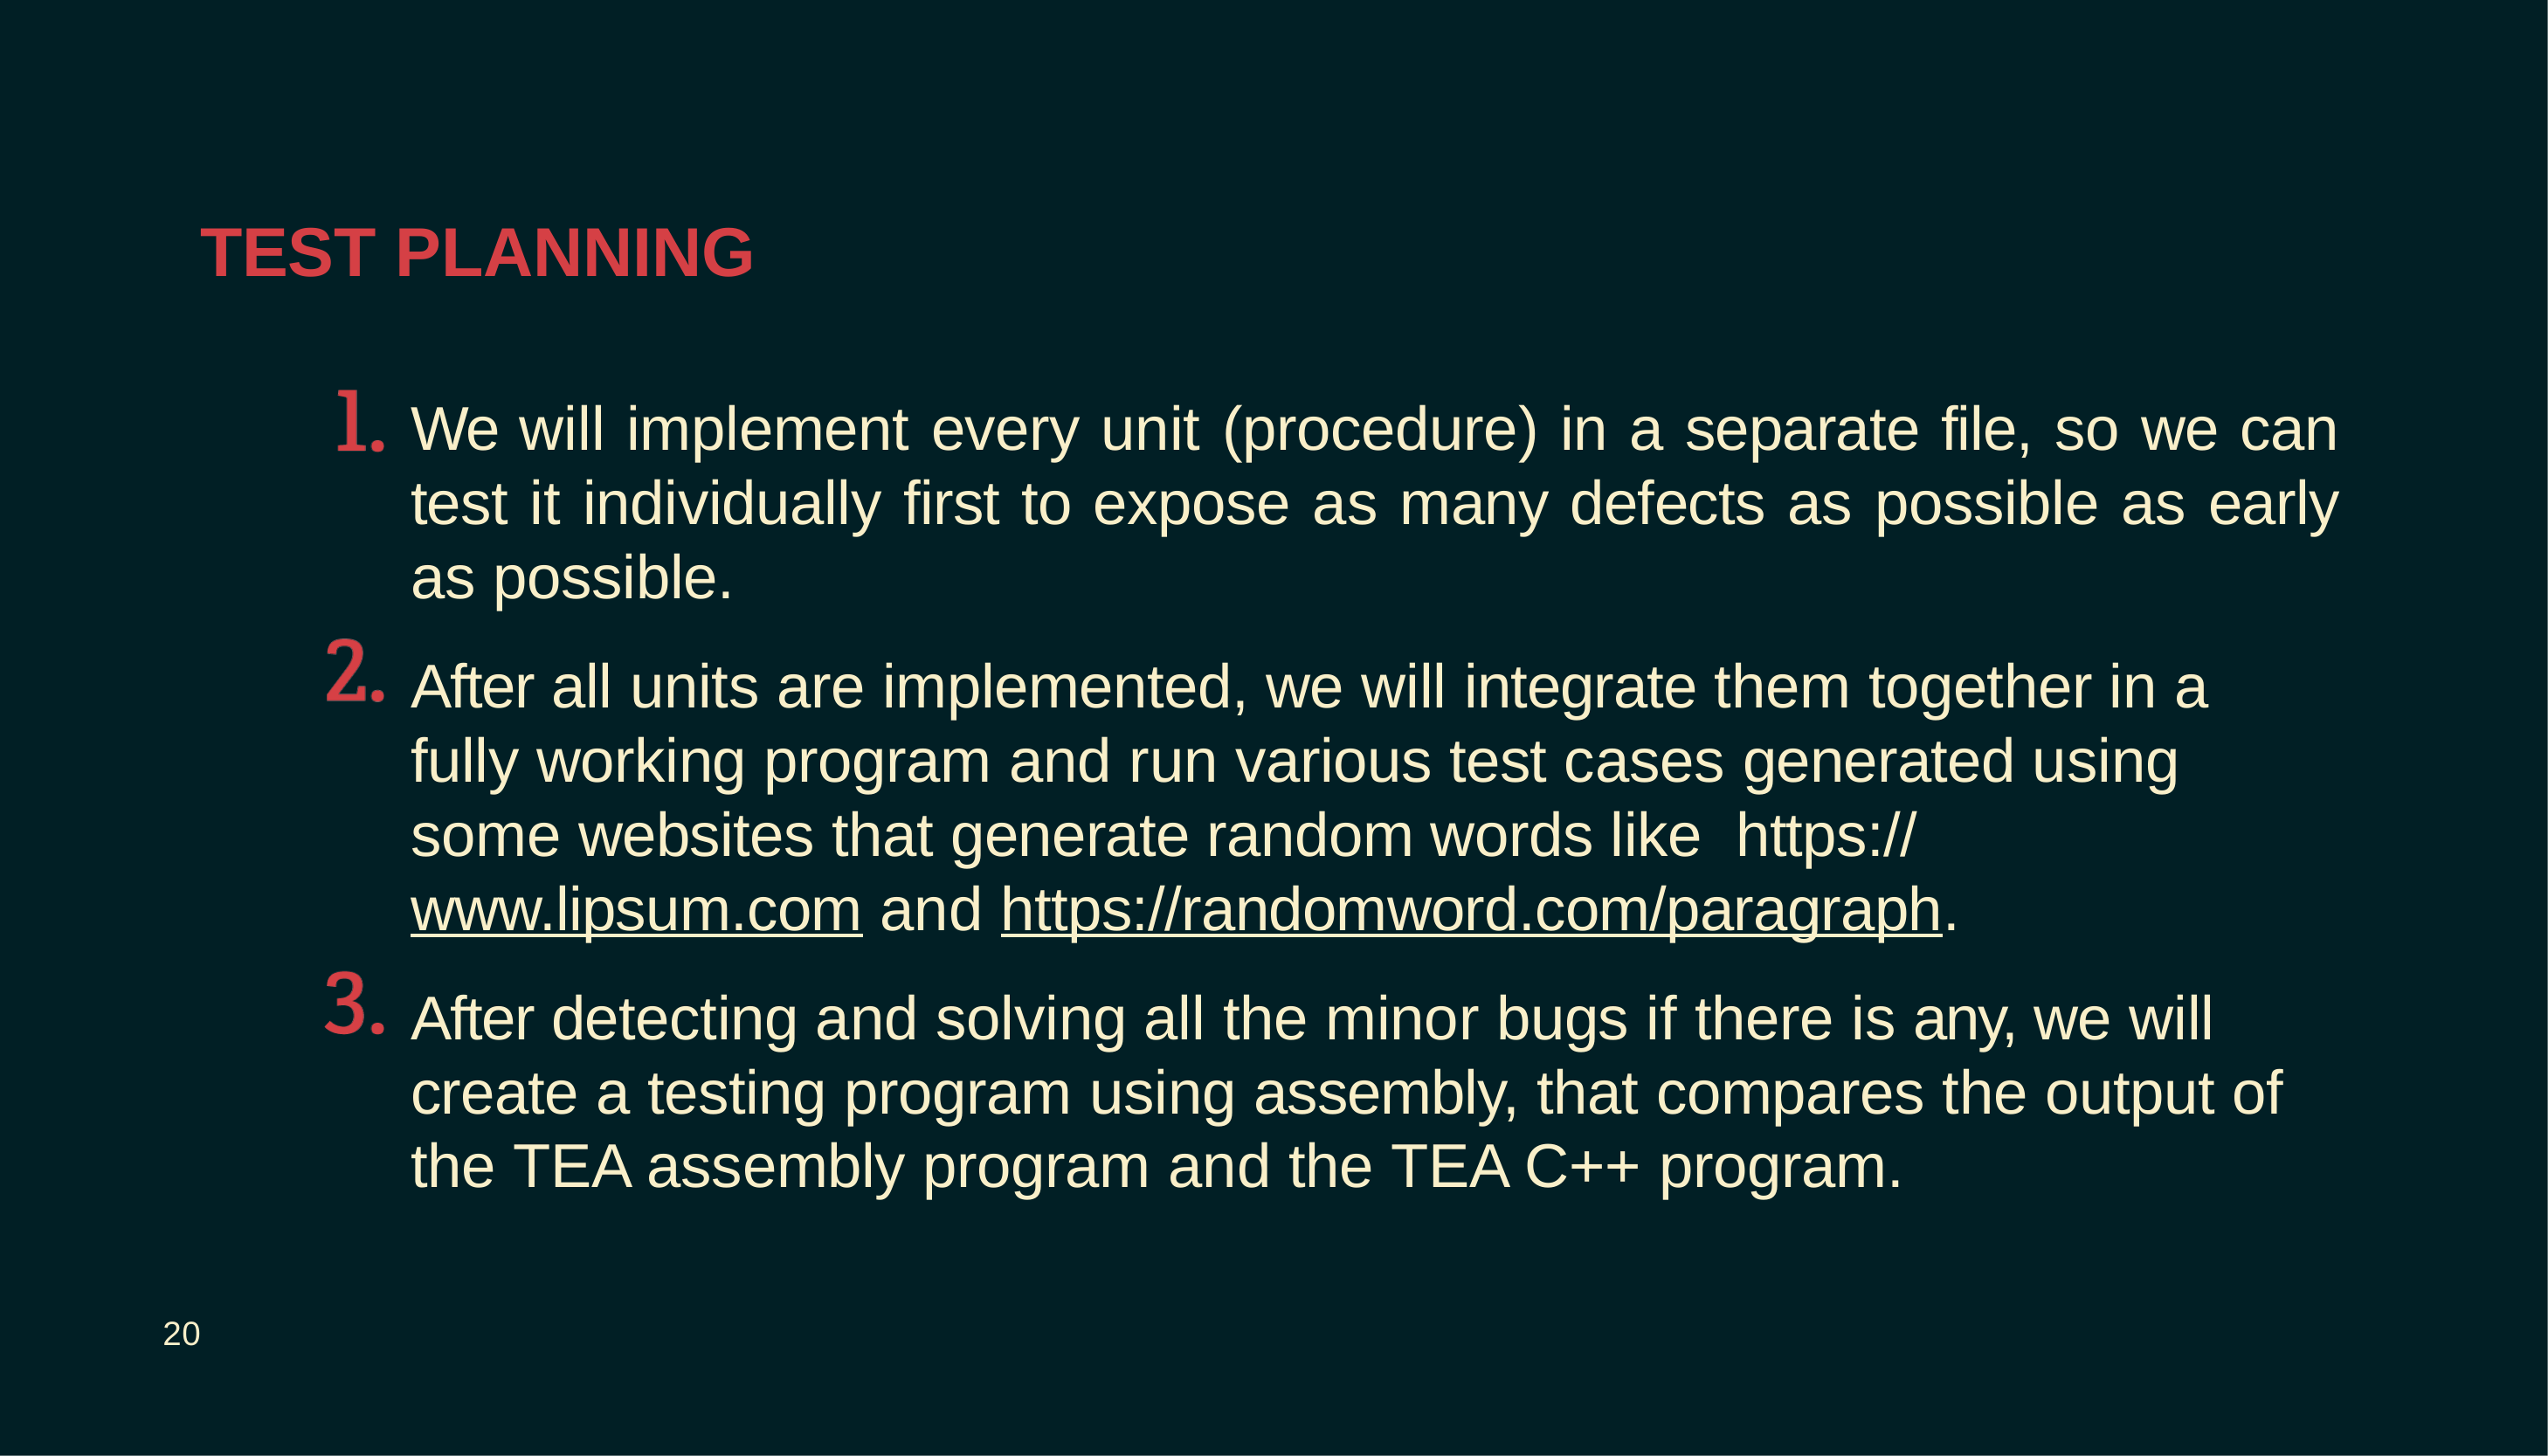

# TEST PLANNING

We will implement every unit (procedure) in a separate file, so we can  test it individually first to expose as many defects as possible as early  as possible.
After all units are implemented, we will integrate them together in a  fully working program and run various test cases generated using  some websites that generate random words like  https://www.lipsum.com and https://randomword.com/paragraph.
After detecting and solving all the minor bugs if there is any, we will  create a testing program using assembly, that compares the output of  the TEA assembly program and the TEA C++ program.
20